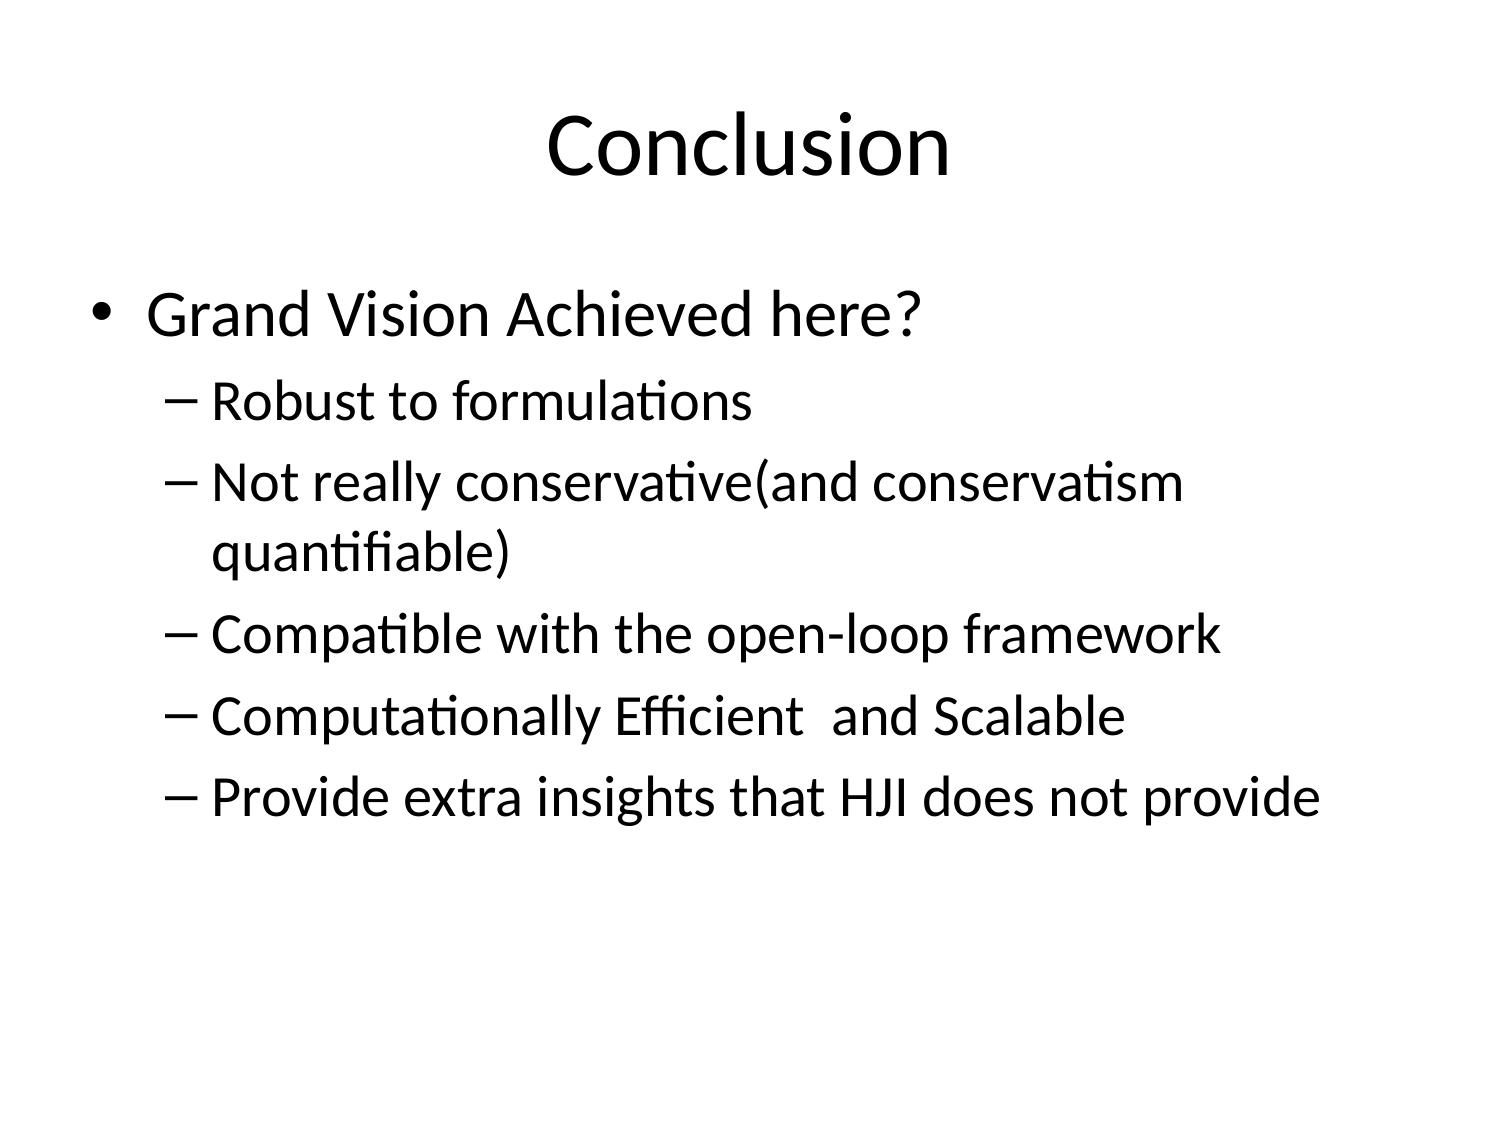

# Conclusion
Grand Vision Achieved here?
Robust to formulations
Not really conservative(and conservatism quantifiable)
Compatible with the open-loop framework
Computationally Efficient  and Scalable
Provide extra insights that HJI does not provide